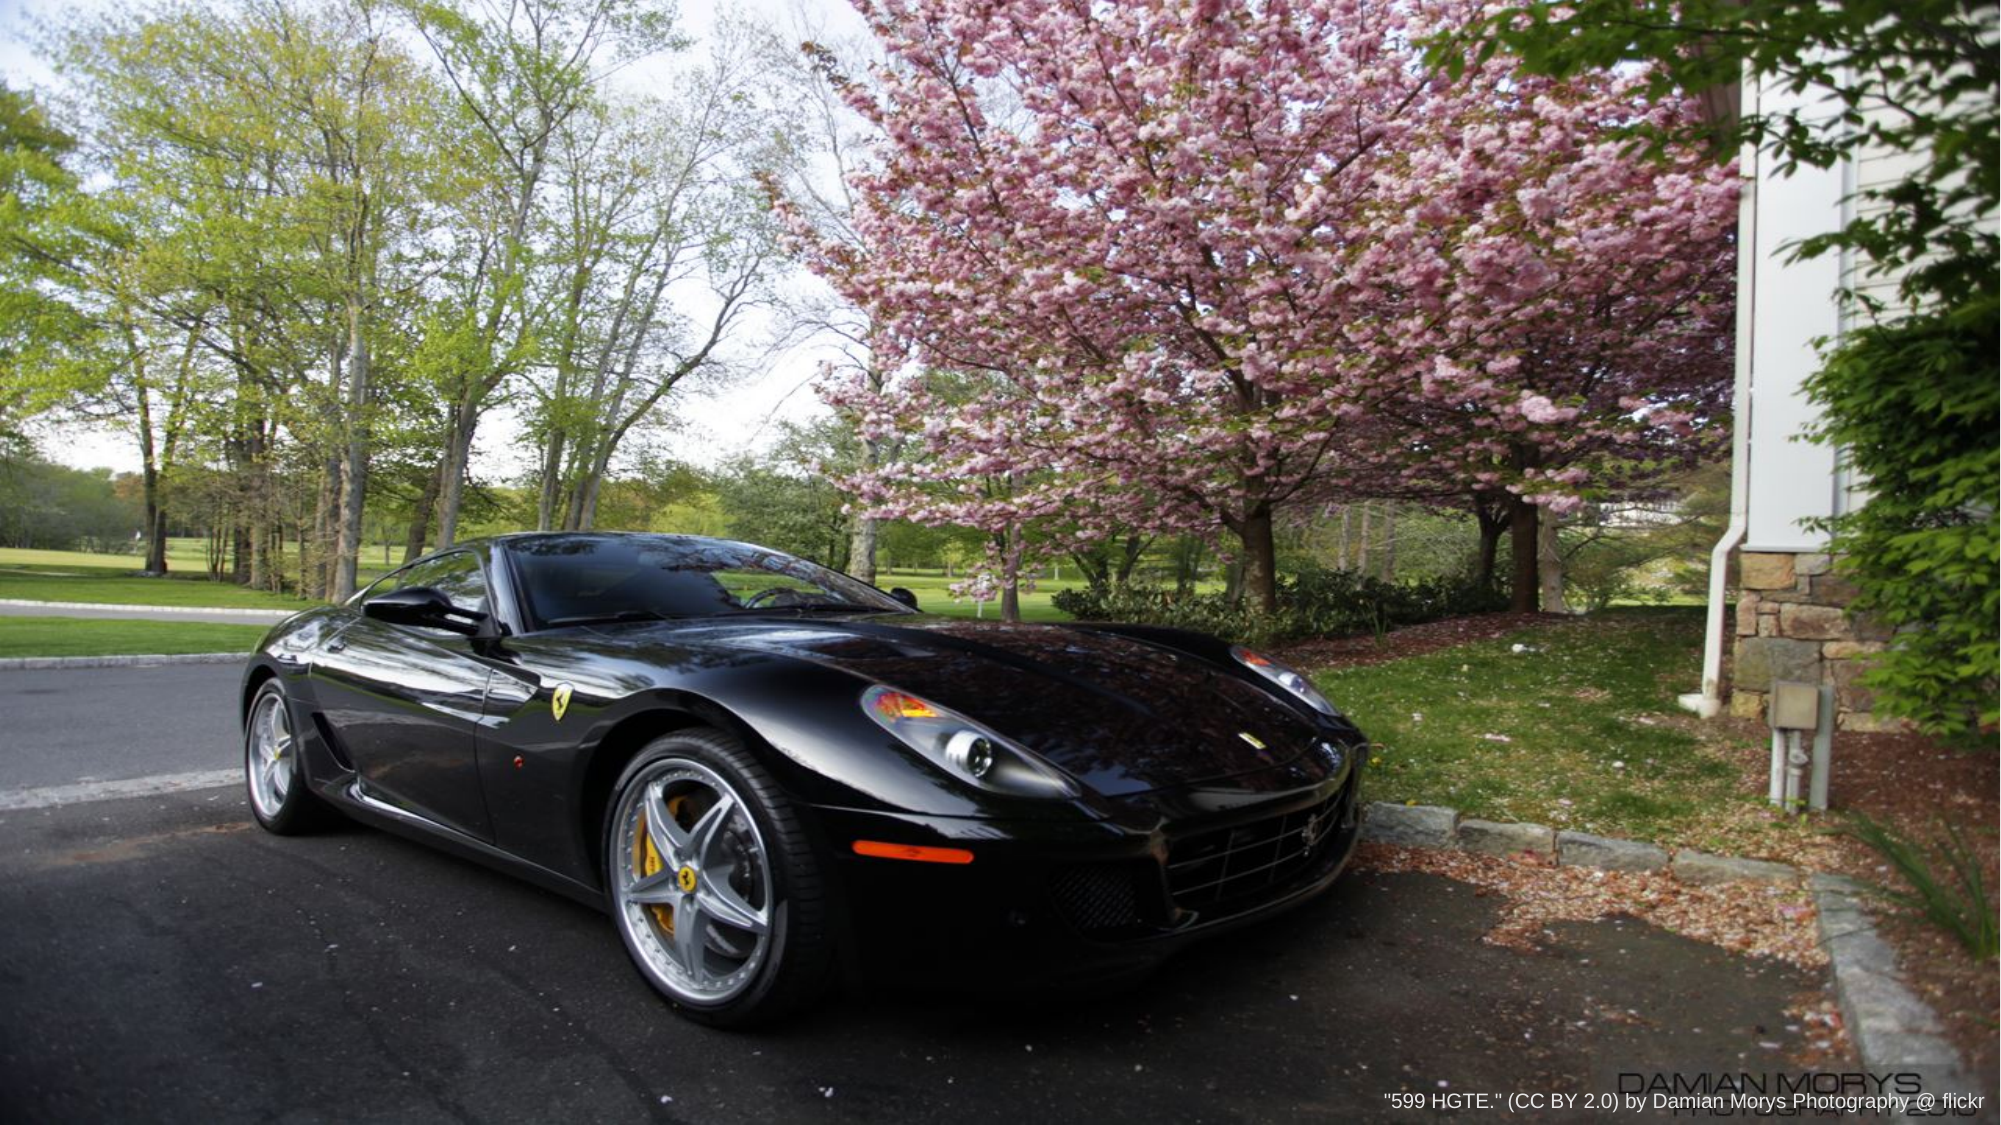

"599 HGTE." (CC BY 2.0) by Damian Morys Photography @ flickr